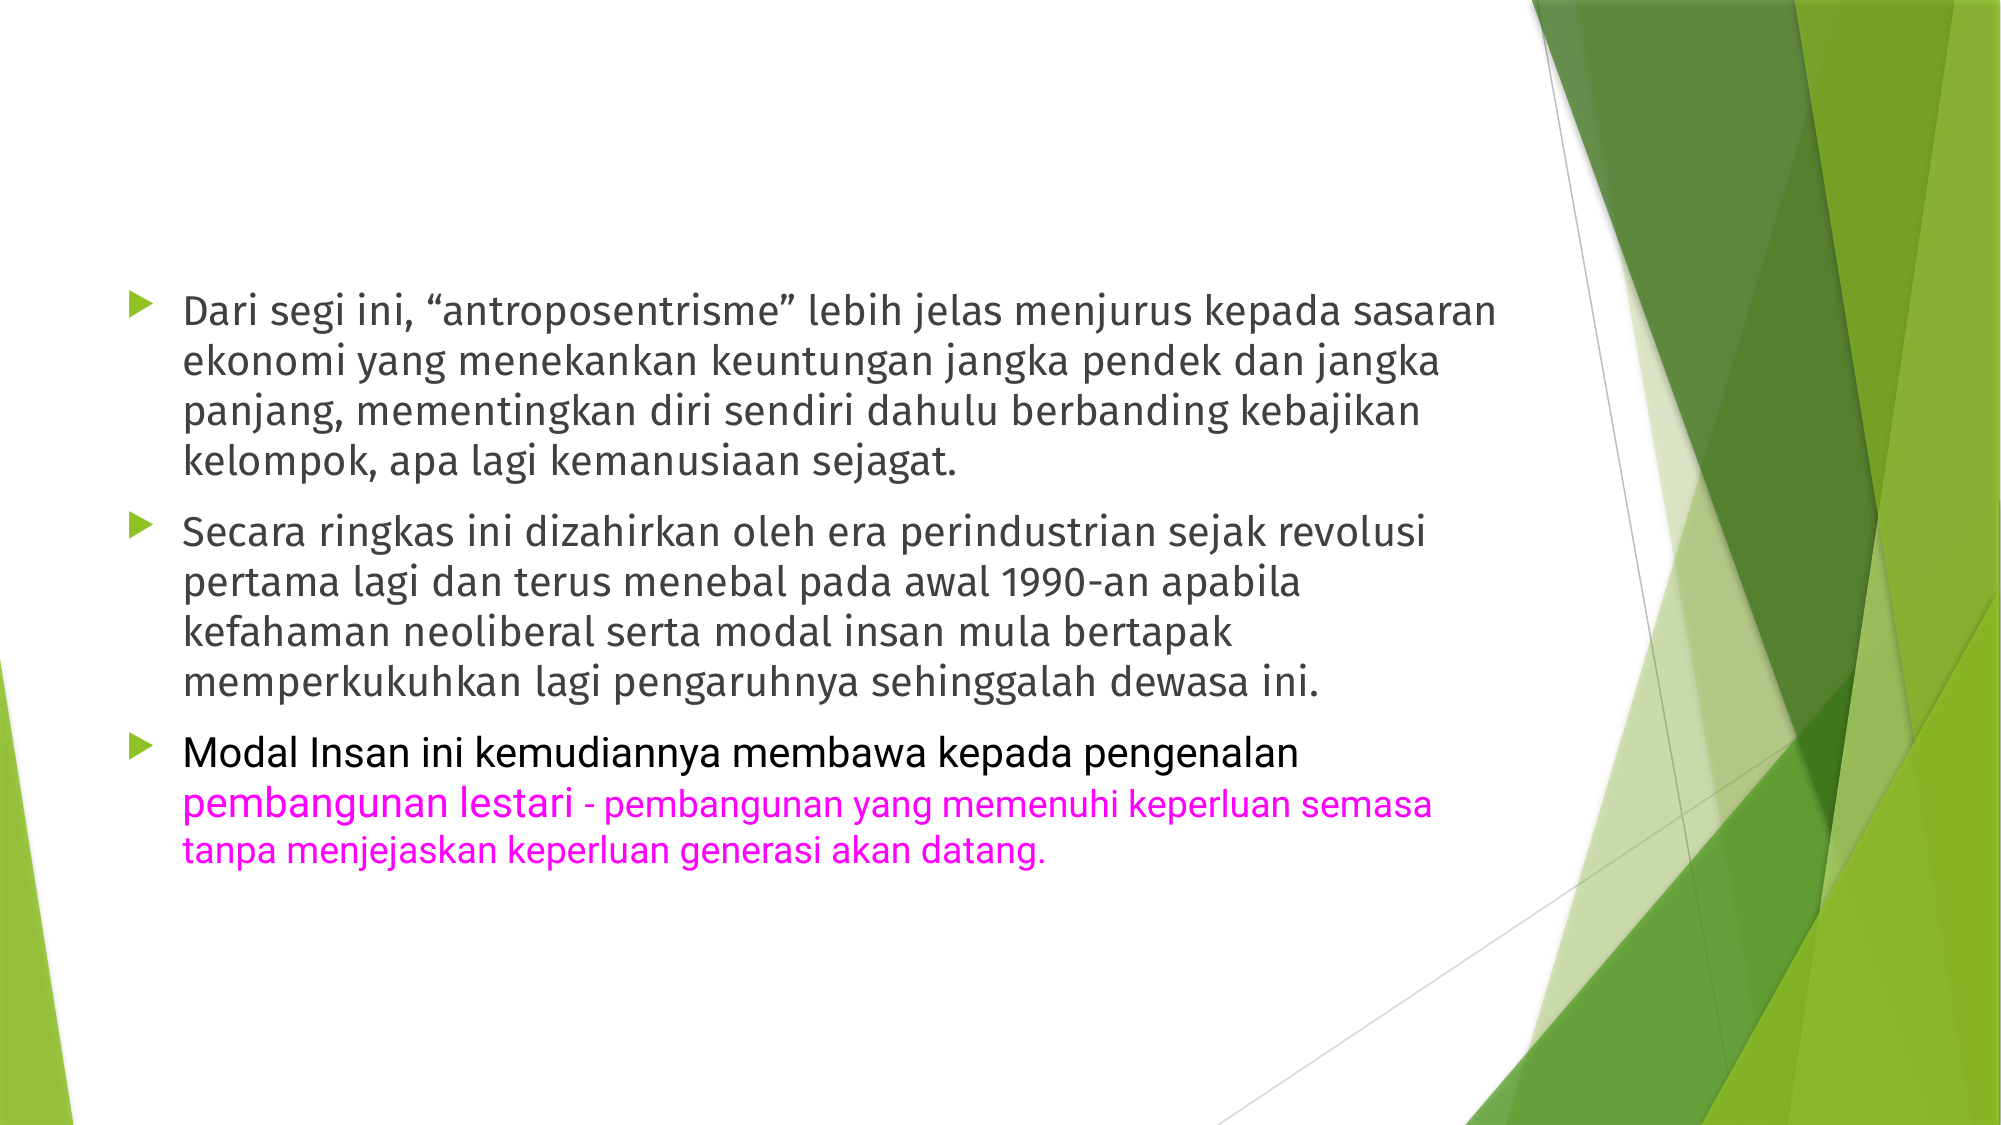

#
Dari segi ini, “antroposentrisme” lebih jelas menjurus kepada sasaran ekonomi yang menekankan keuntungan jangka pendek dan jangka panjang, mementingkan diri sendiri dahulu berbanding kebajikan kelompok, apa lagi kemanusiaan sejagat.
Secara ringkas ini dizahirkan oleh era perindustrian sejak revolusi pertama lagi dan terus menebal pada awal 1990-an apabila kefahaman neoliberal serta modal insan mula bertapak memperkukuhkan lagi pengaruhnya sehinggalah dewasa ini.
Modal Insan ini kemudiannya membawa kepada pengenalan pembangunan lestari - pembangunan yang memenuhi keperluan semasa tanpa menjejaskan keperluan generasi akan datang.